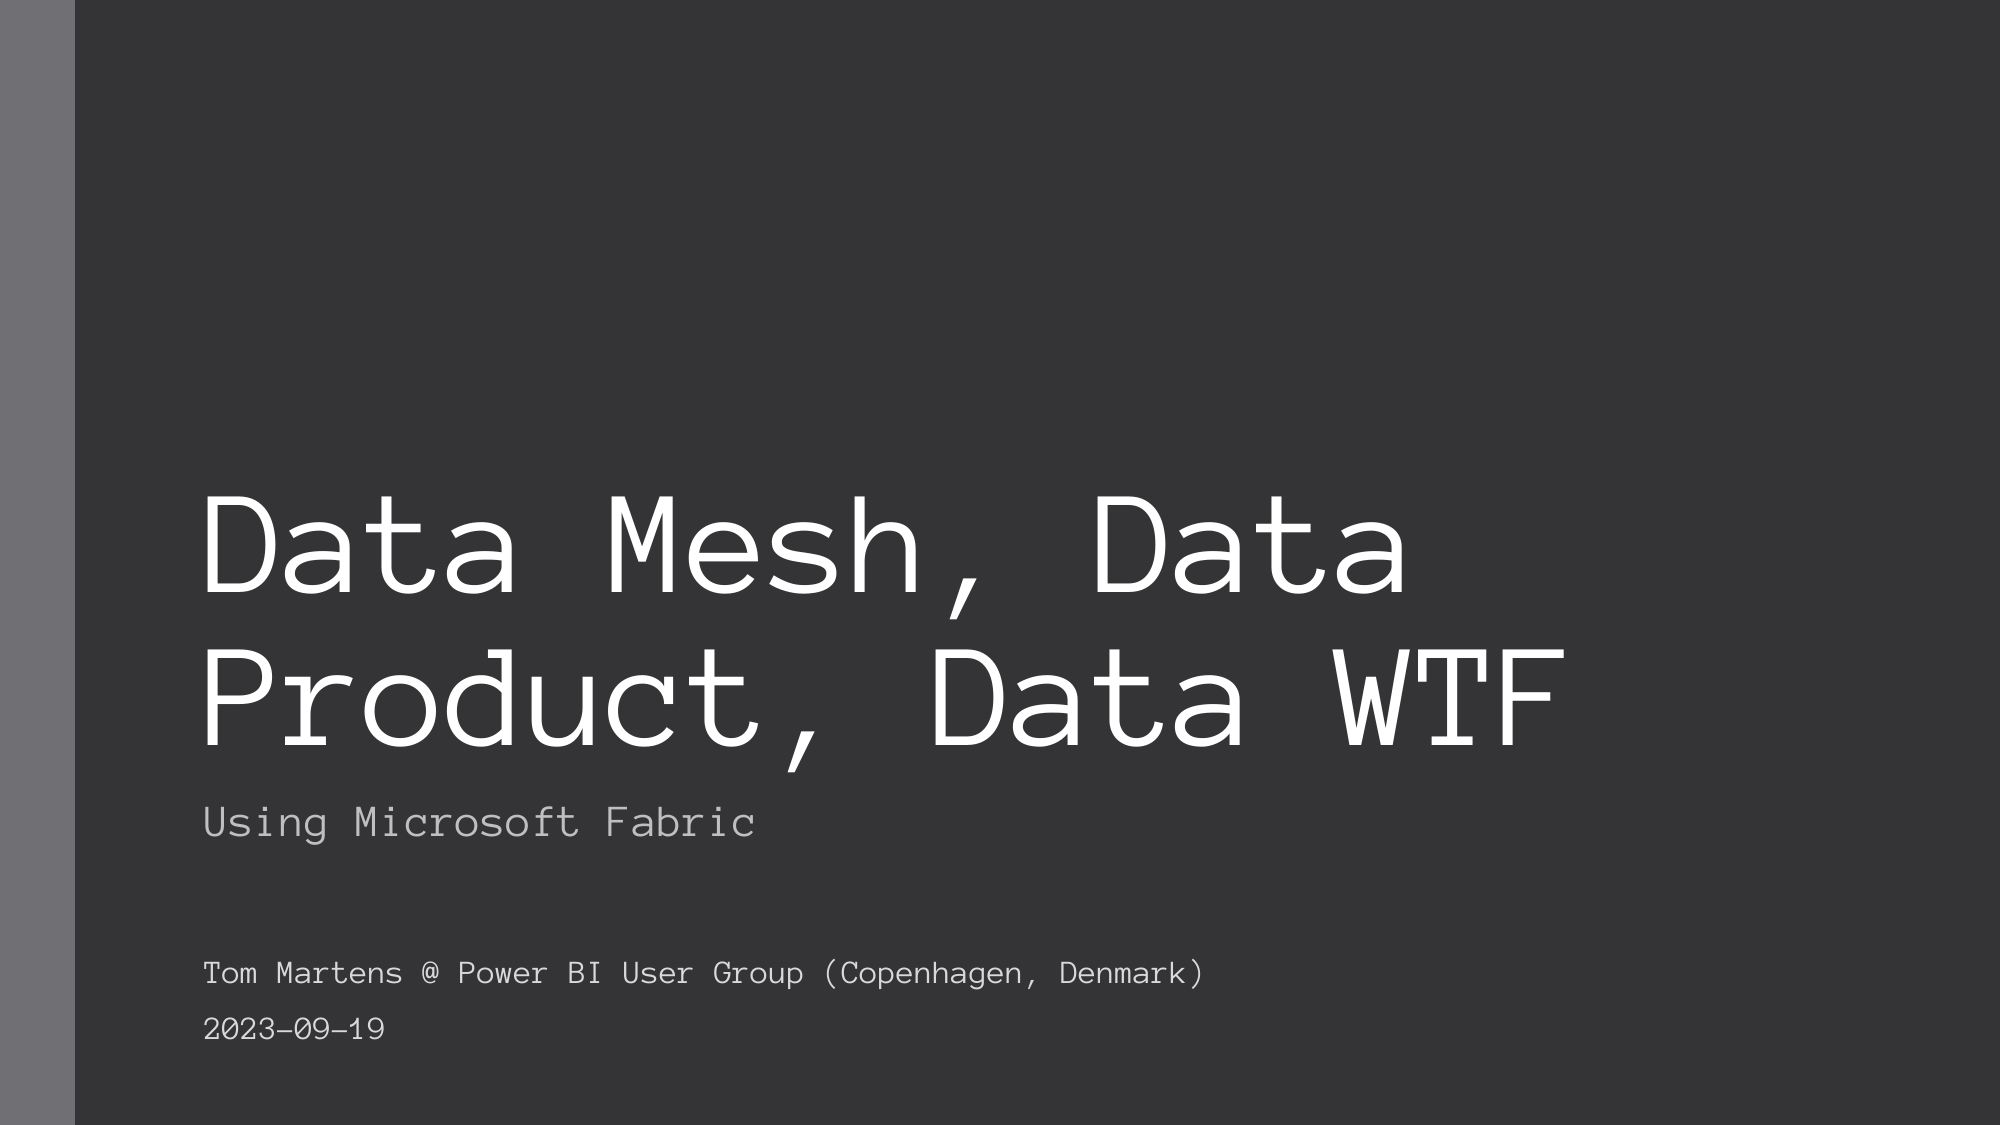

# Data Mesh, Data Product, Data WTF
Using Microsoft Fabric
Tom Martens @ Power BI User Group (Copenhagen, Denmark)
2023-09-19